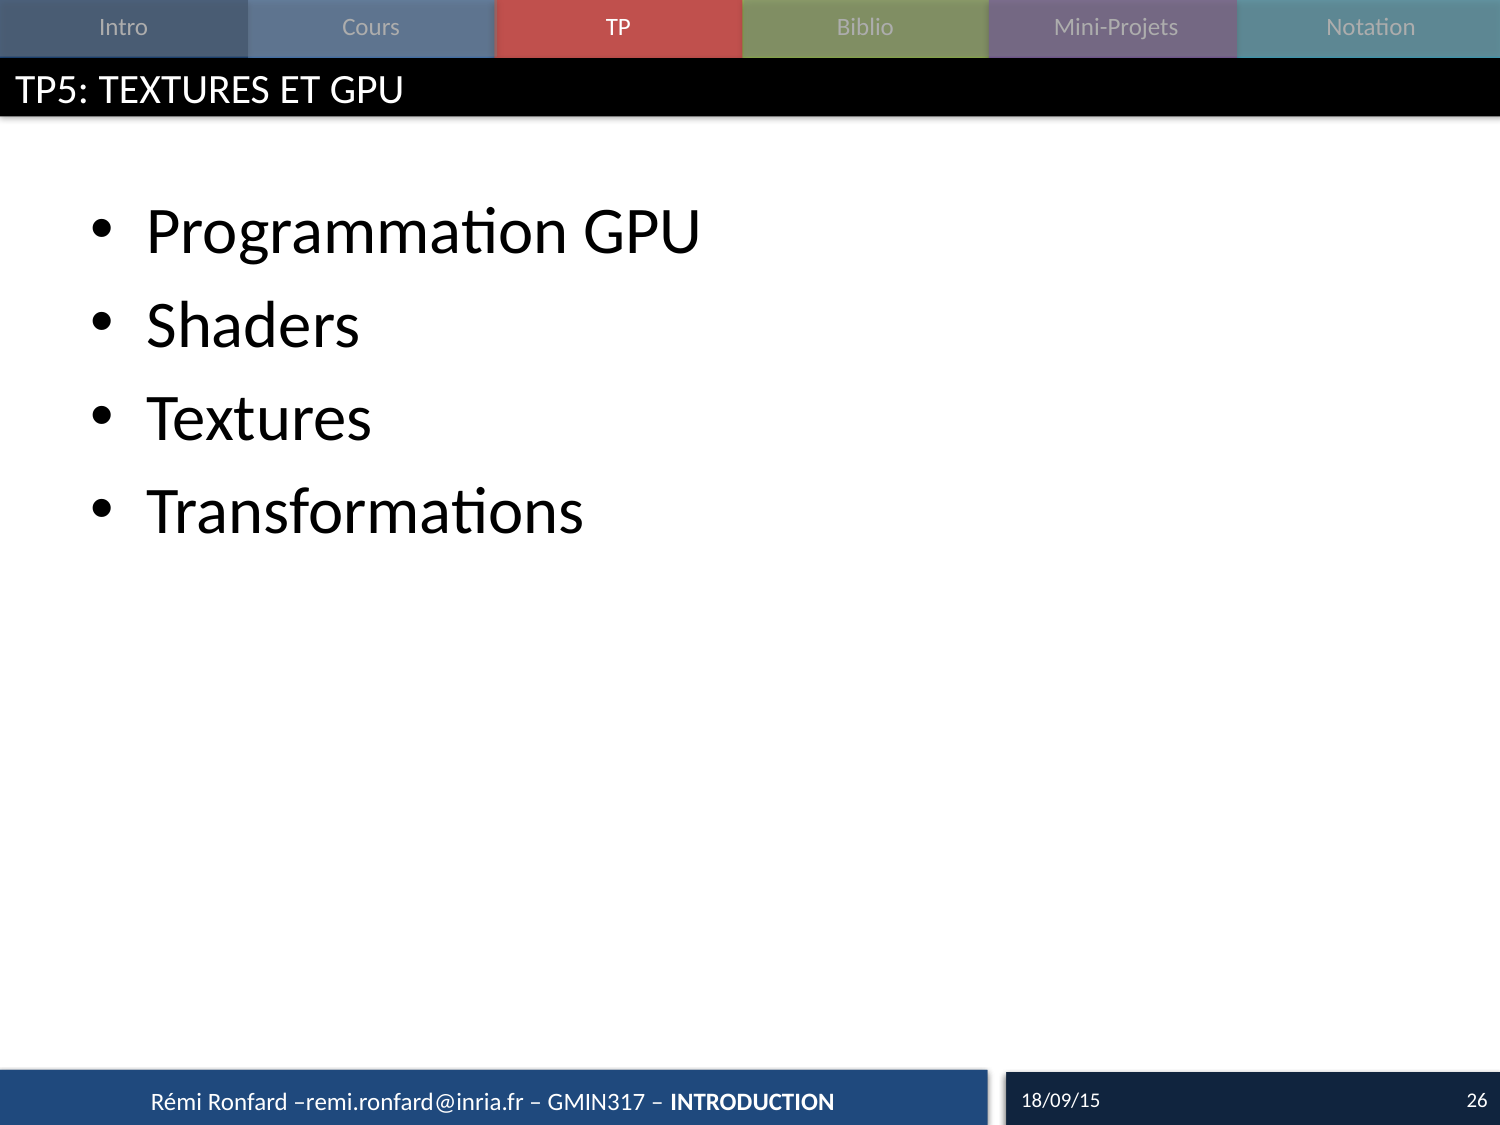

# TP5: TEXTURES ET GPU
Programmation GPU
Shaders
Textures
Transformations
18/09/15
26
Rémi Ronfard –remi.ronfard@inria.fr – GMIN317 – INTRODUCTION